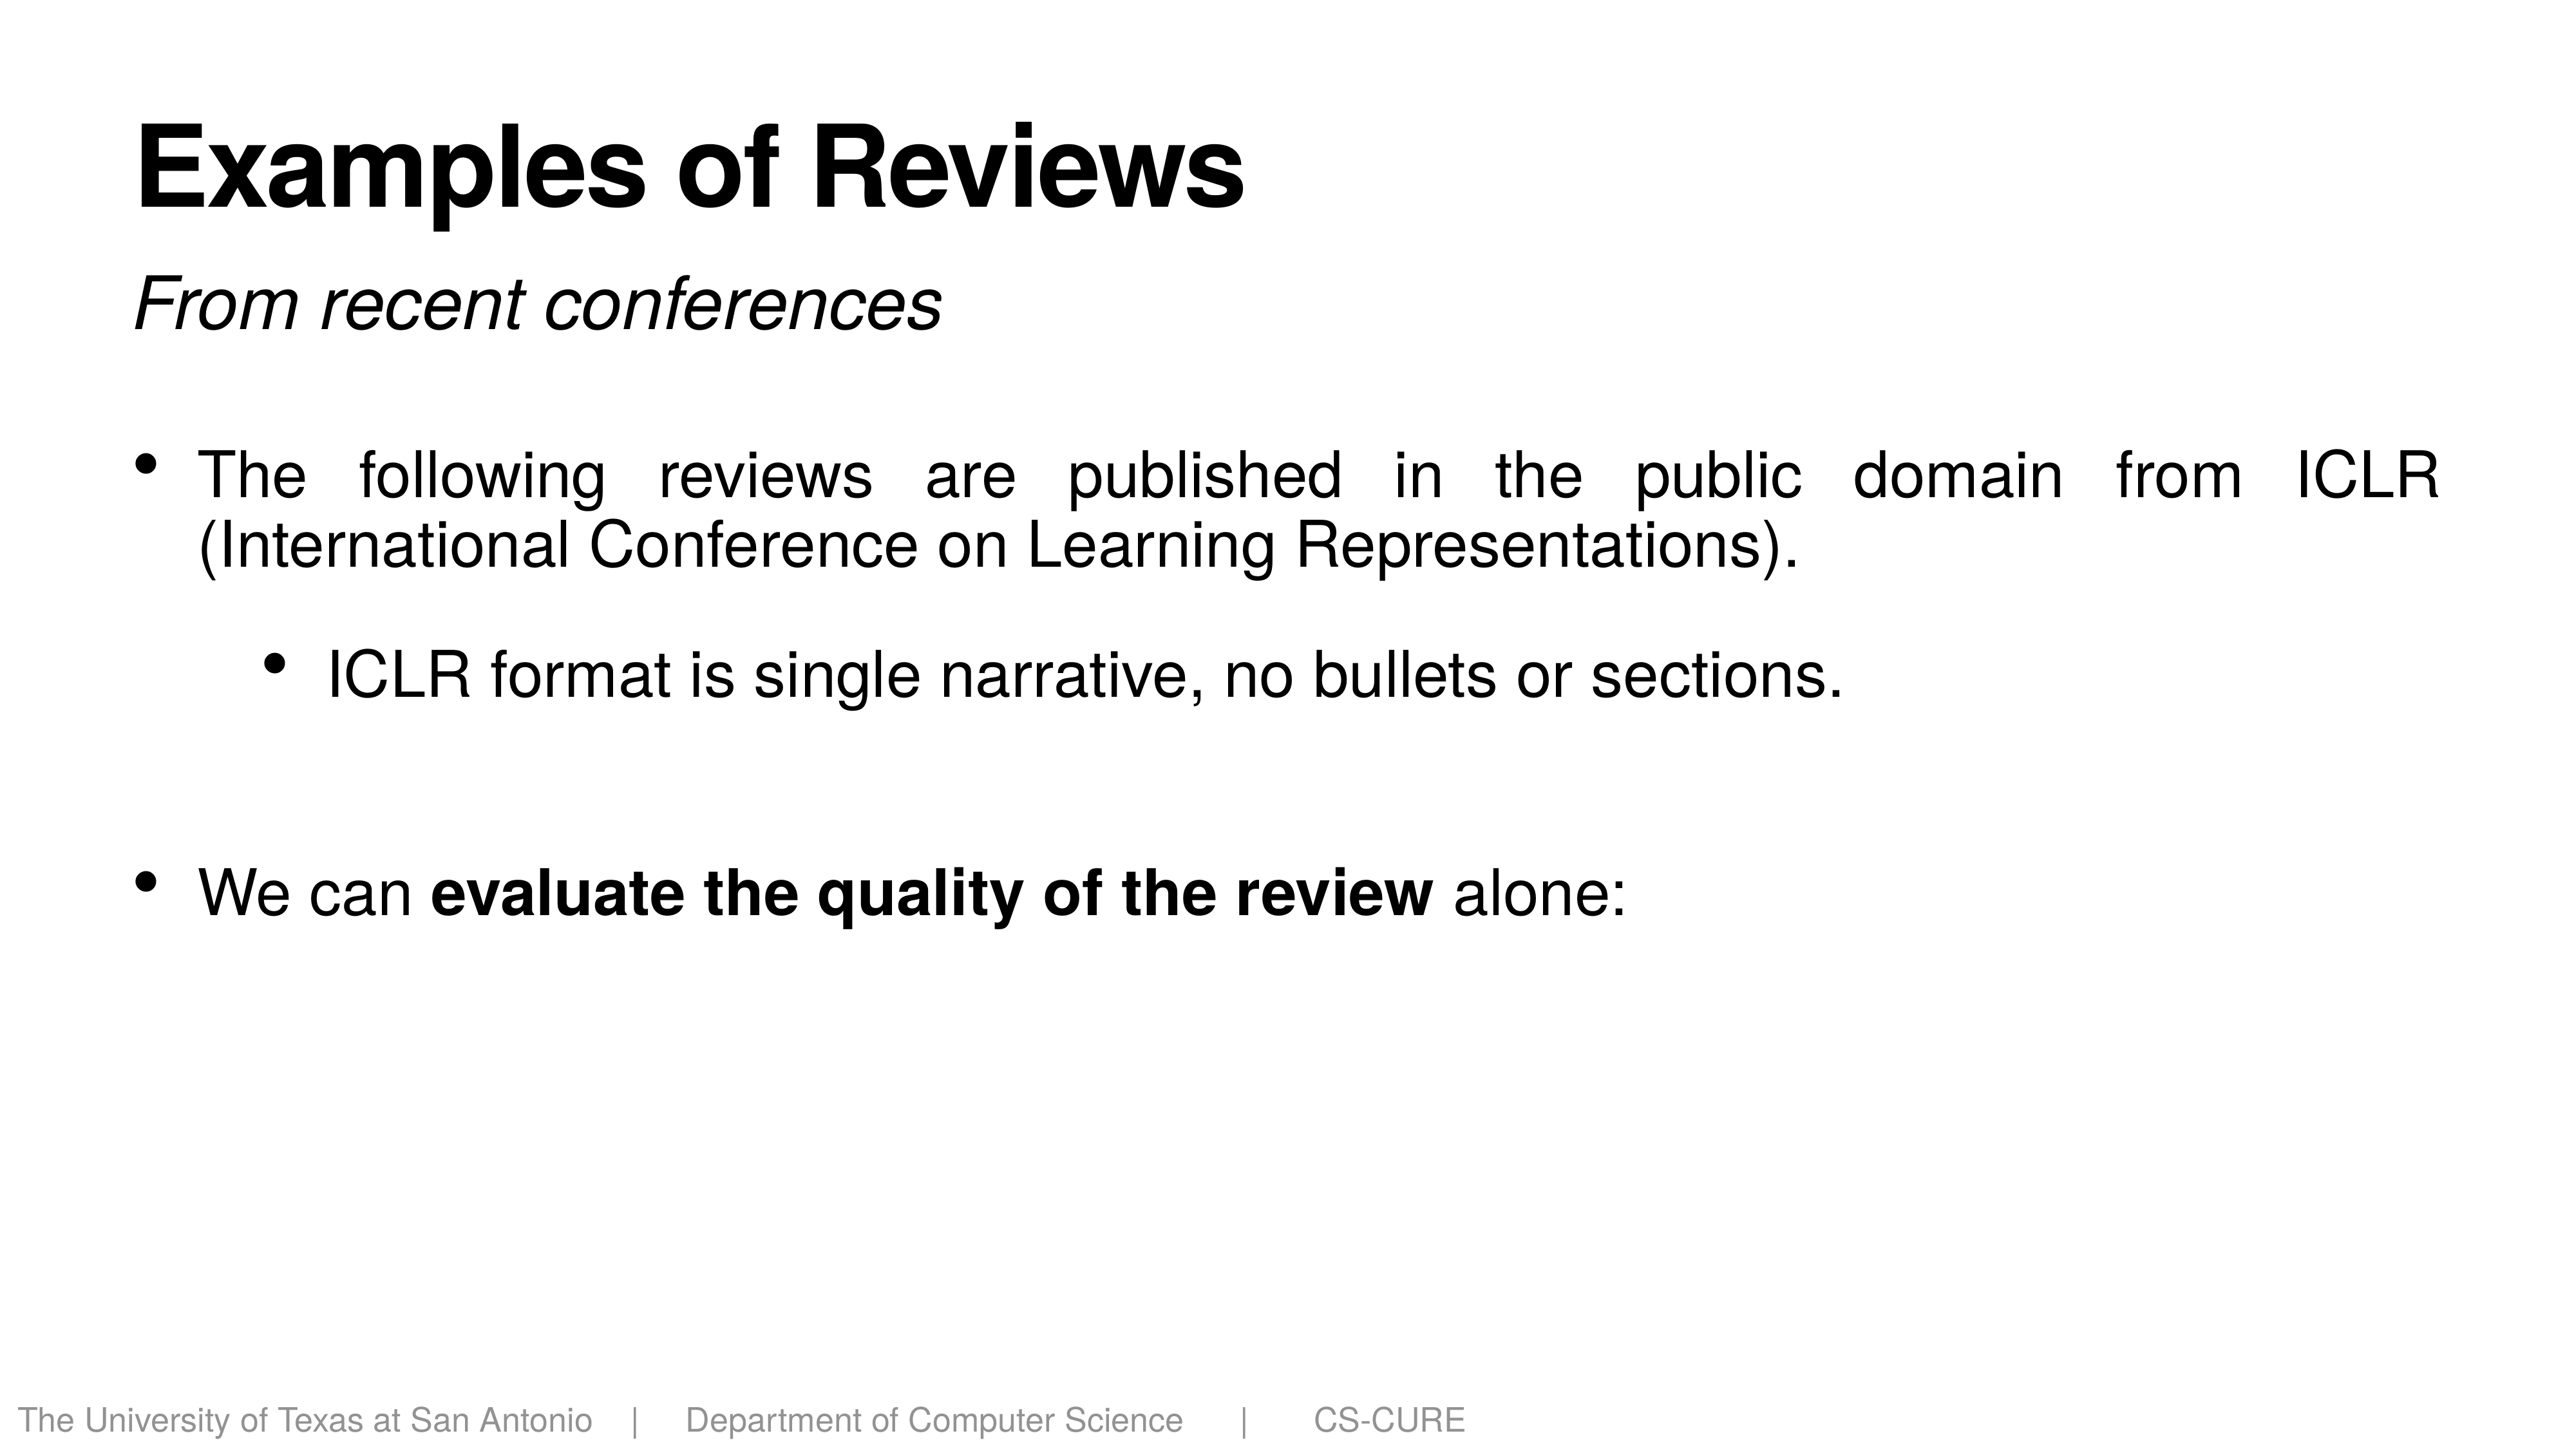

# Examples of Reviews
From recent conferences
The following reviews are published in the public domain from ICLR (International Conference on Learning Representations).
ICLR format is single narrative, no bullets or sections.

We can evaluate the quality of the review alone:
32